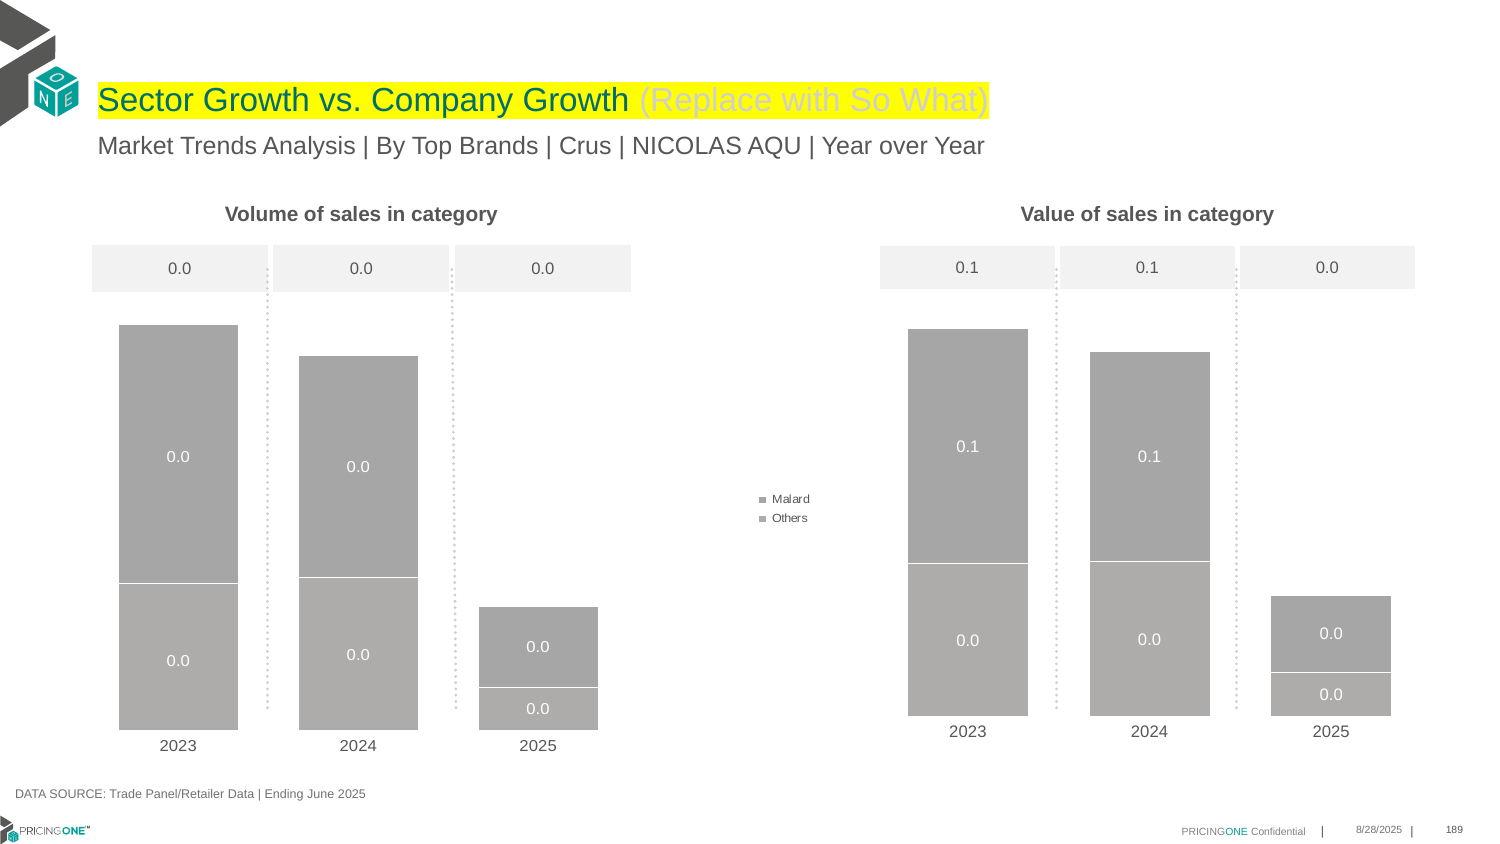

# Sector Growth vs. Company Growth (Replace with So What)
Market Trends Analysis | By Top Brands | Crus | NICOLAS AQU | Year over Year
| Value of sales in category |  |  |
| --- | --- | --- |
| 0.1 | 0.1 | 0.0 |
| Volume of sales in category |  |  |
| --- | --- | --- |
| 0.0 | 0.0 | 0.0 |

### Chart

| Category | Others | Malard |
|---|---|---|
| 2023 | 0.043753 | 0.0674 |
| 2024 | 0.044315 | 0.060314 |
| 2025 | 0.012521 | 0.022132 |

### Chart

| Category | Others | Malard |
|---|---|---|
| 2023 | 0.001019 | 0.001794 |
| 2024 | 0.001062 | 0.001533 |
| 2025 | 0.000302 | 0.000557 |
DATA SOURCE: Trade Panel/Retailer Data | Ending June 2025

8/28/2025
189